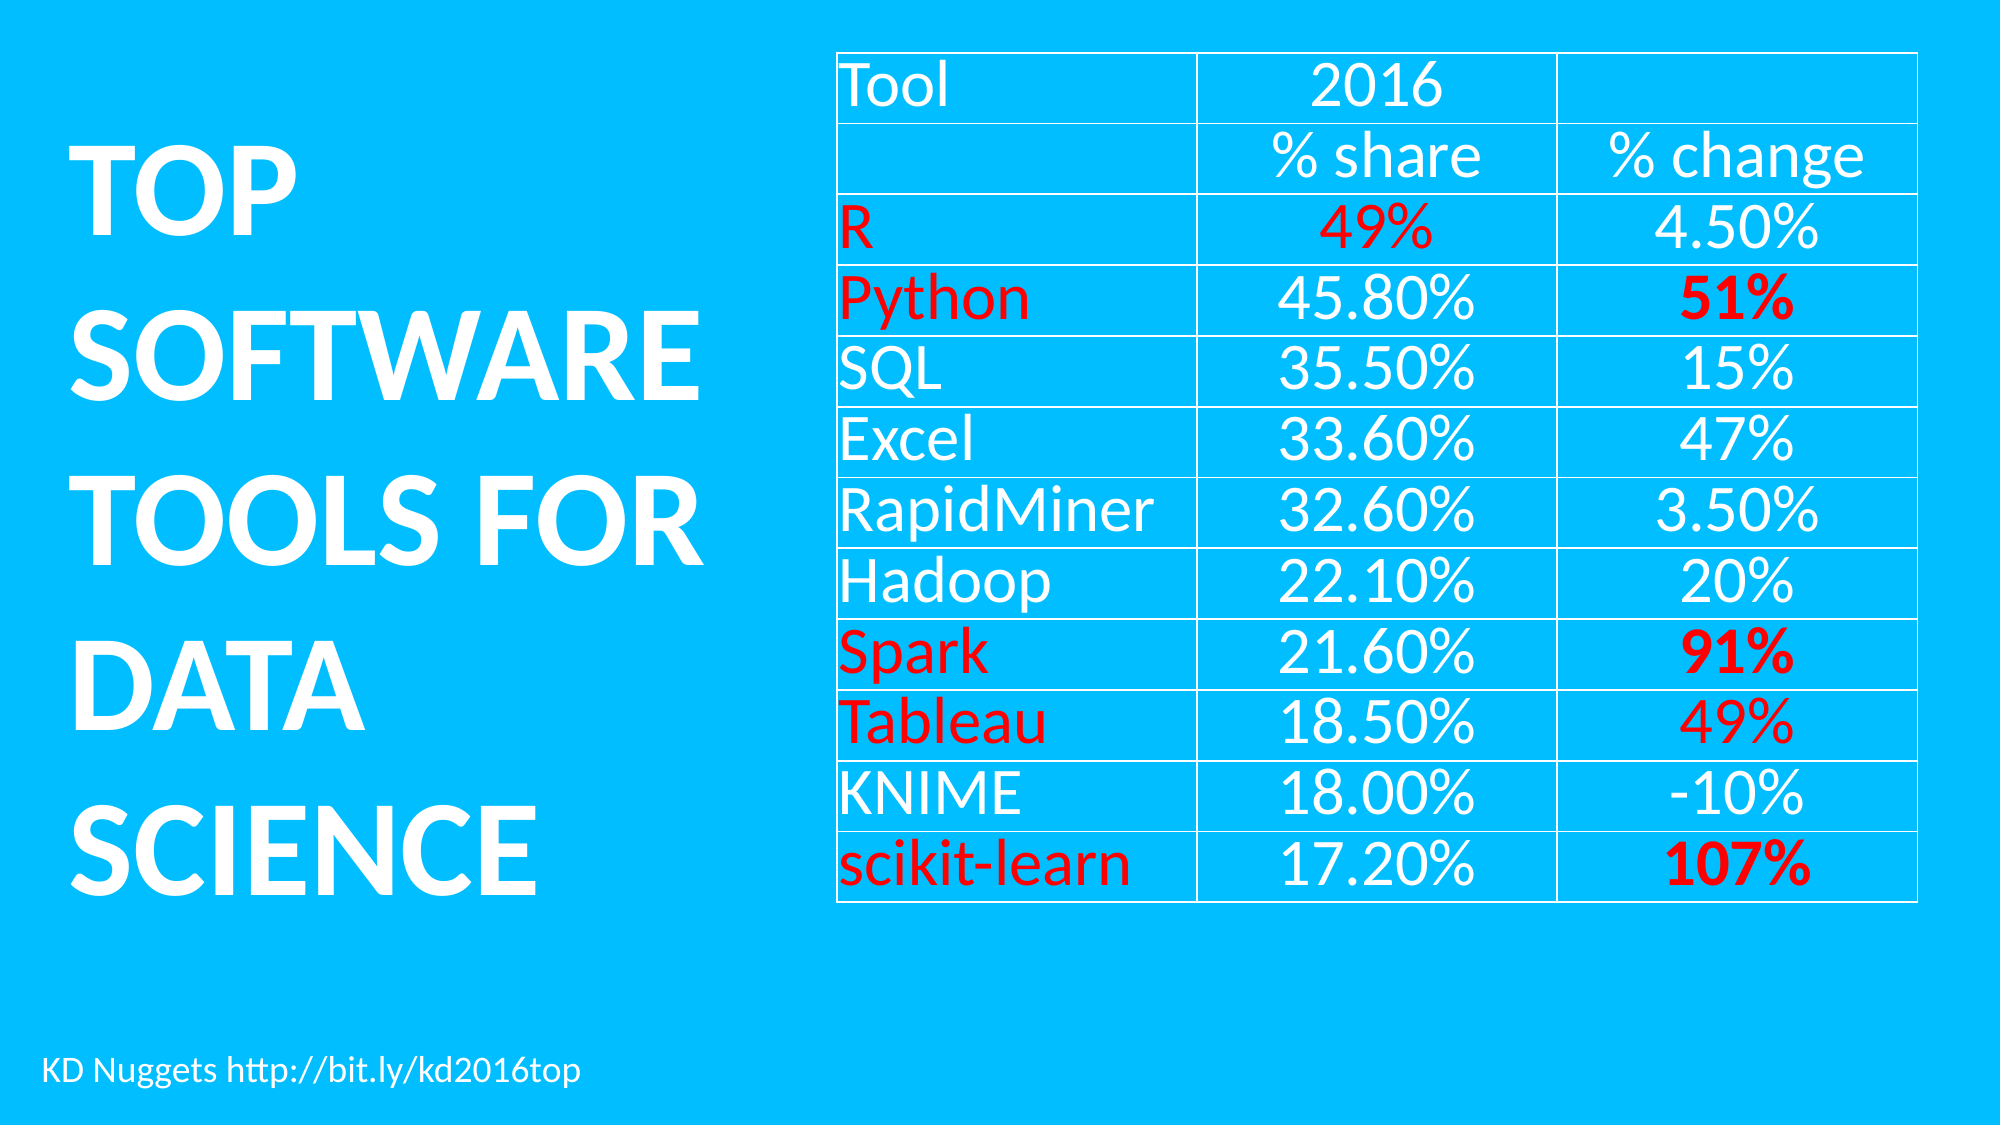

| Tool | 2016 |  |
| --- | --- | --- |
|  | % share | % change |
| R | 49% | 4.50% |
| Python | 45.80% | 51% |
| SQL | 35.50% | 15% |
| Excel | 33.60% | 47% |
| RapidMiner | 32.60% | 3.50% |
| Hadoop | 22.10% | 20% |
| Spark | 21.60% | 91% |
| Tableau | 18.50% | 49% |
| KNIME | 18.00% | -10% |
| scikit-learn | 17.20% | 107% |
TOP SOFTWARE TOOLS FOR DATA SCIENCE
KD Nuggets http://bit.ly/kd2016top